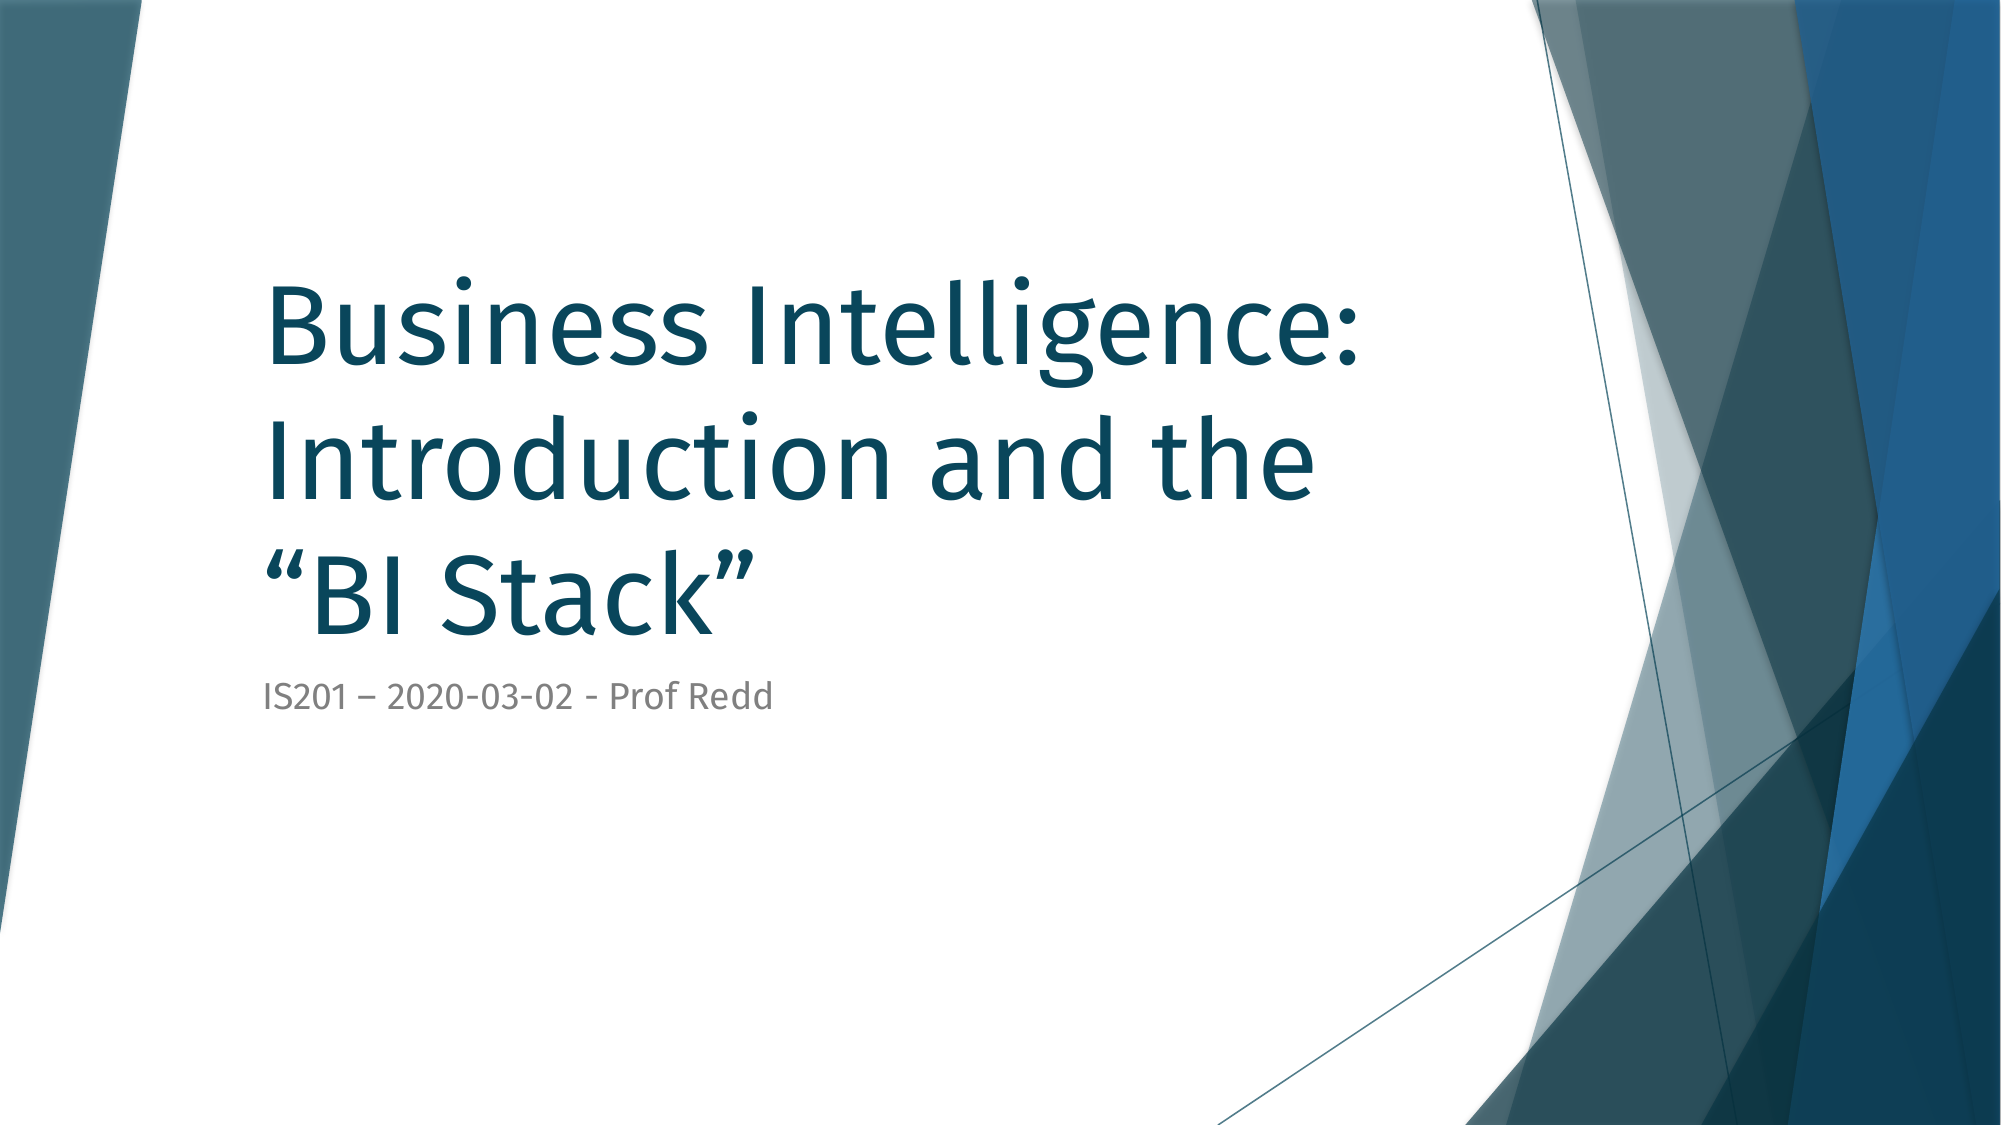

# Business Intelligence: Introduction and the “BI Stack”
IS201 – 2020-03-02 - Prof Redd